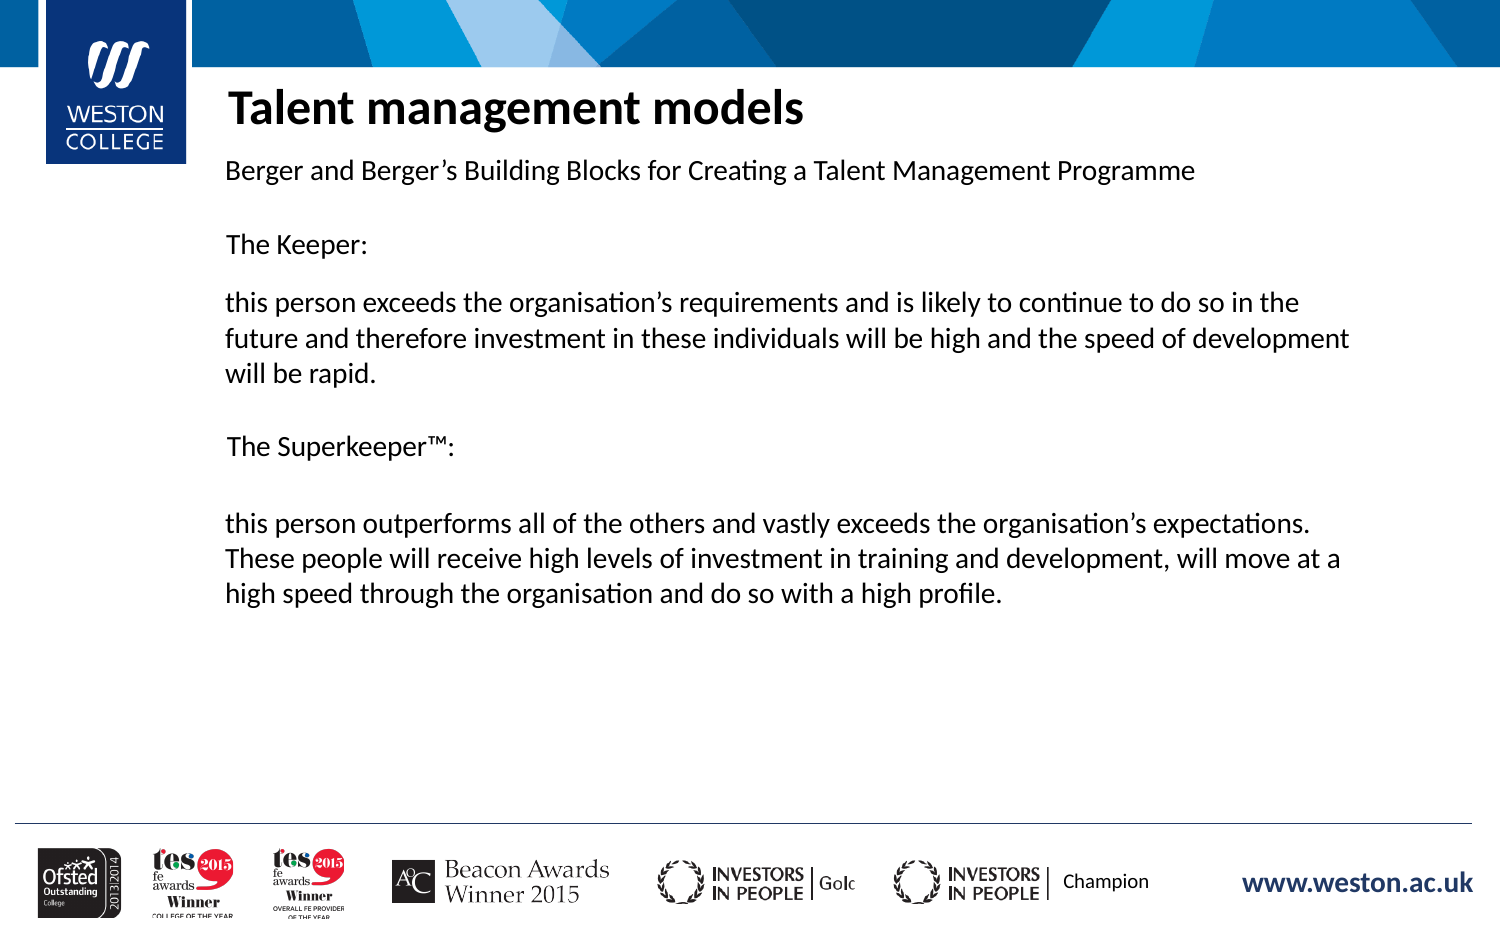

Talent management models
Berger and Berger’s Building Blocks for Creating a Talent Management Programme
The Keeper:
this person exceeds the organisation’s requirements and is likely to continue to do so in the future and therefore investment in these individuals will be high and the speed of development will be rapid.
The Superkeeper™:
this person outperforms all of the others and vastly exceeds the organisation’s expectations. These people will receive high levels of investment in training and development, will move at a high speed through the organisation and do so with a high profile.